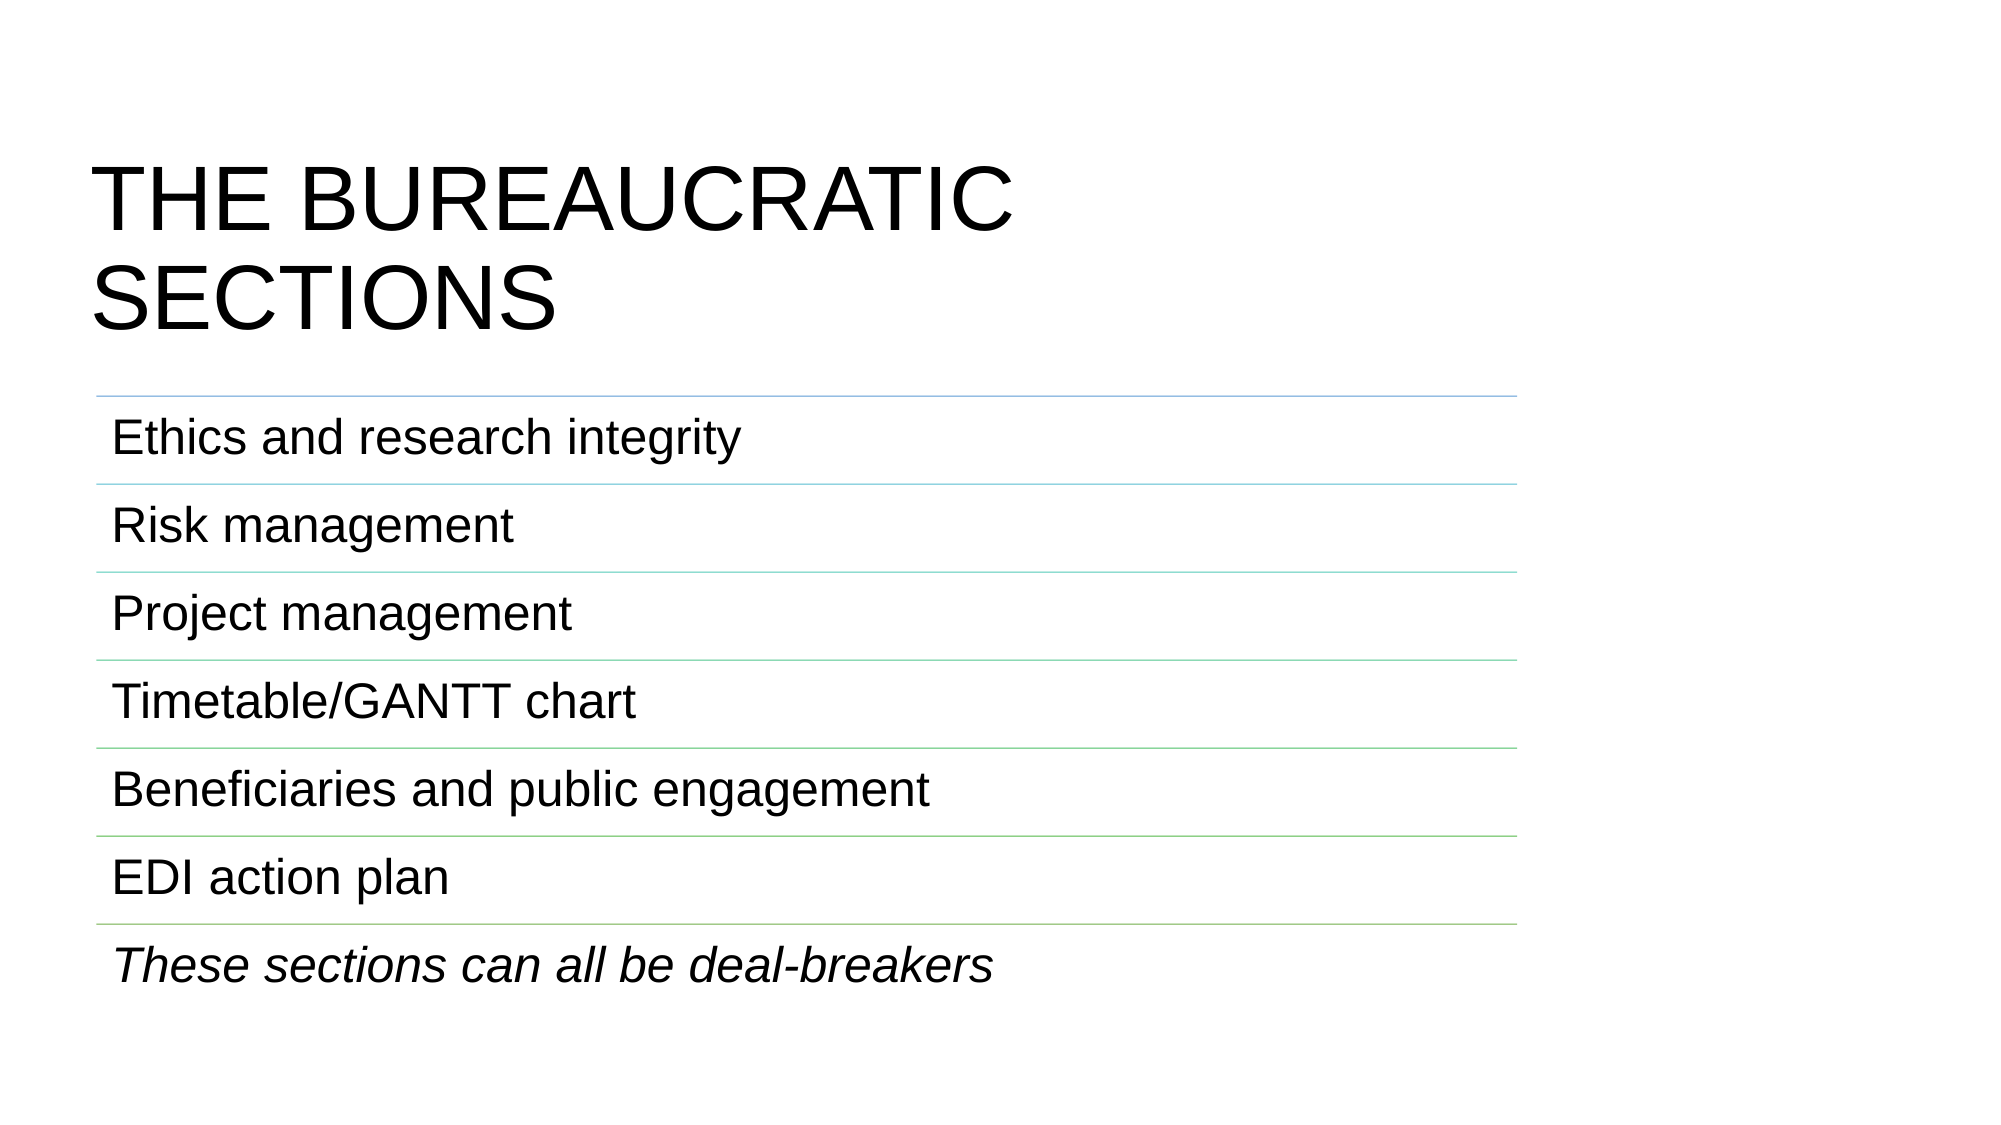

# THE BUREAUCRATIC SECTIONS
Ethics and research integrity
Risk management
Project management
Timetable/GANTT chart
Beneficiaries and public engagement
EDI action plan
These sections can all be deal-breakers